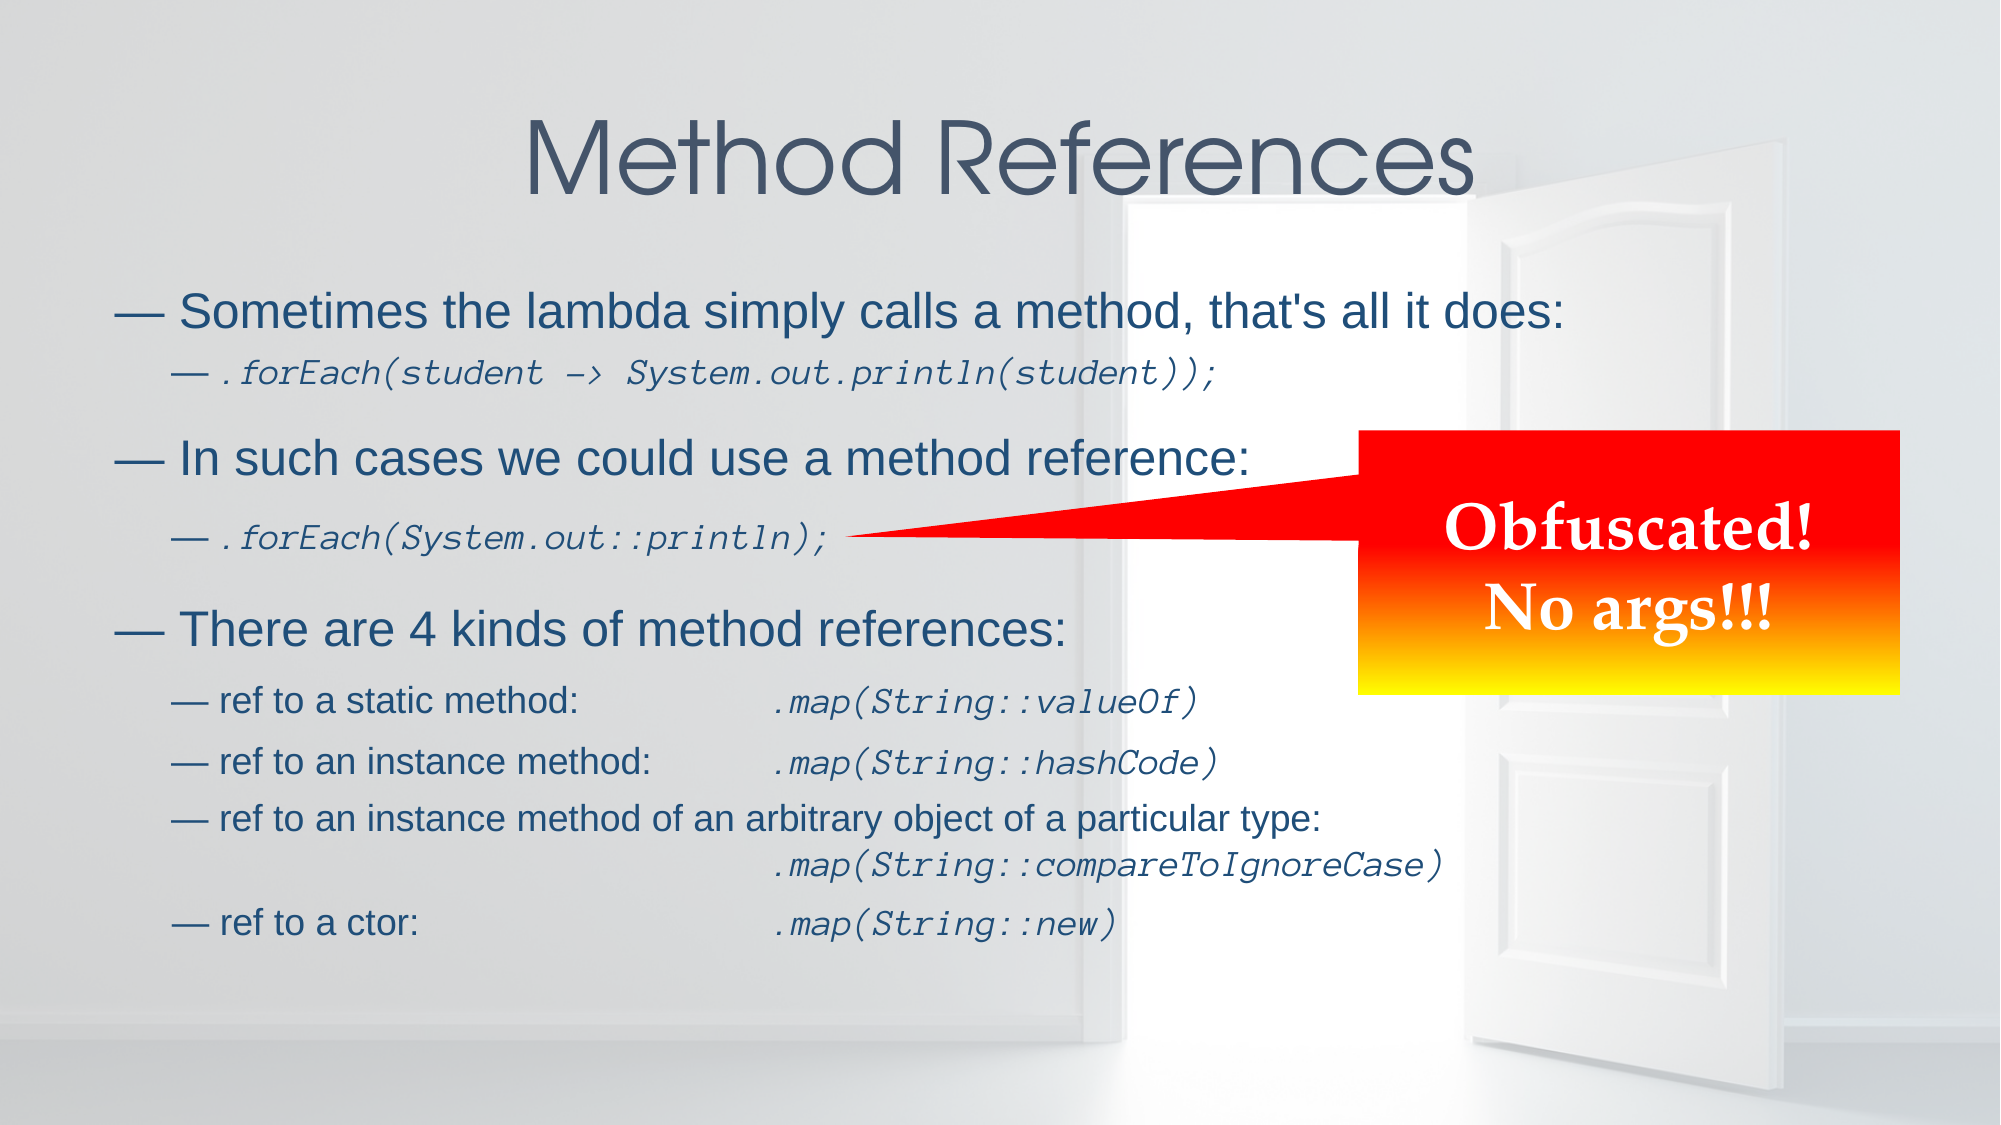

# Method References
— Sometimes the lambda simply calls a method, that's all it does:
— .forEach(student -> System.out.println(student));
— In such cases we could use a method reference:
Obfuscated!
No args!!!
— .forEach(System.out::println);
— There are 4 kinds of method references:
— ref to a static method: 		.map(String::valueOf)
— ref to an instance method:	.map(String::hashCode)
— ref to an instance method of an arbitrary object of a particular type:
				.map(String::compareToIgnoreCase)
— ref to a ctor:			.map(String::new)